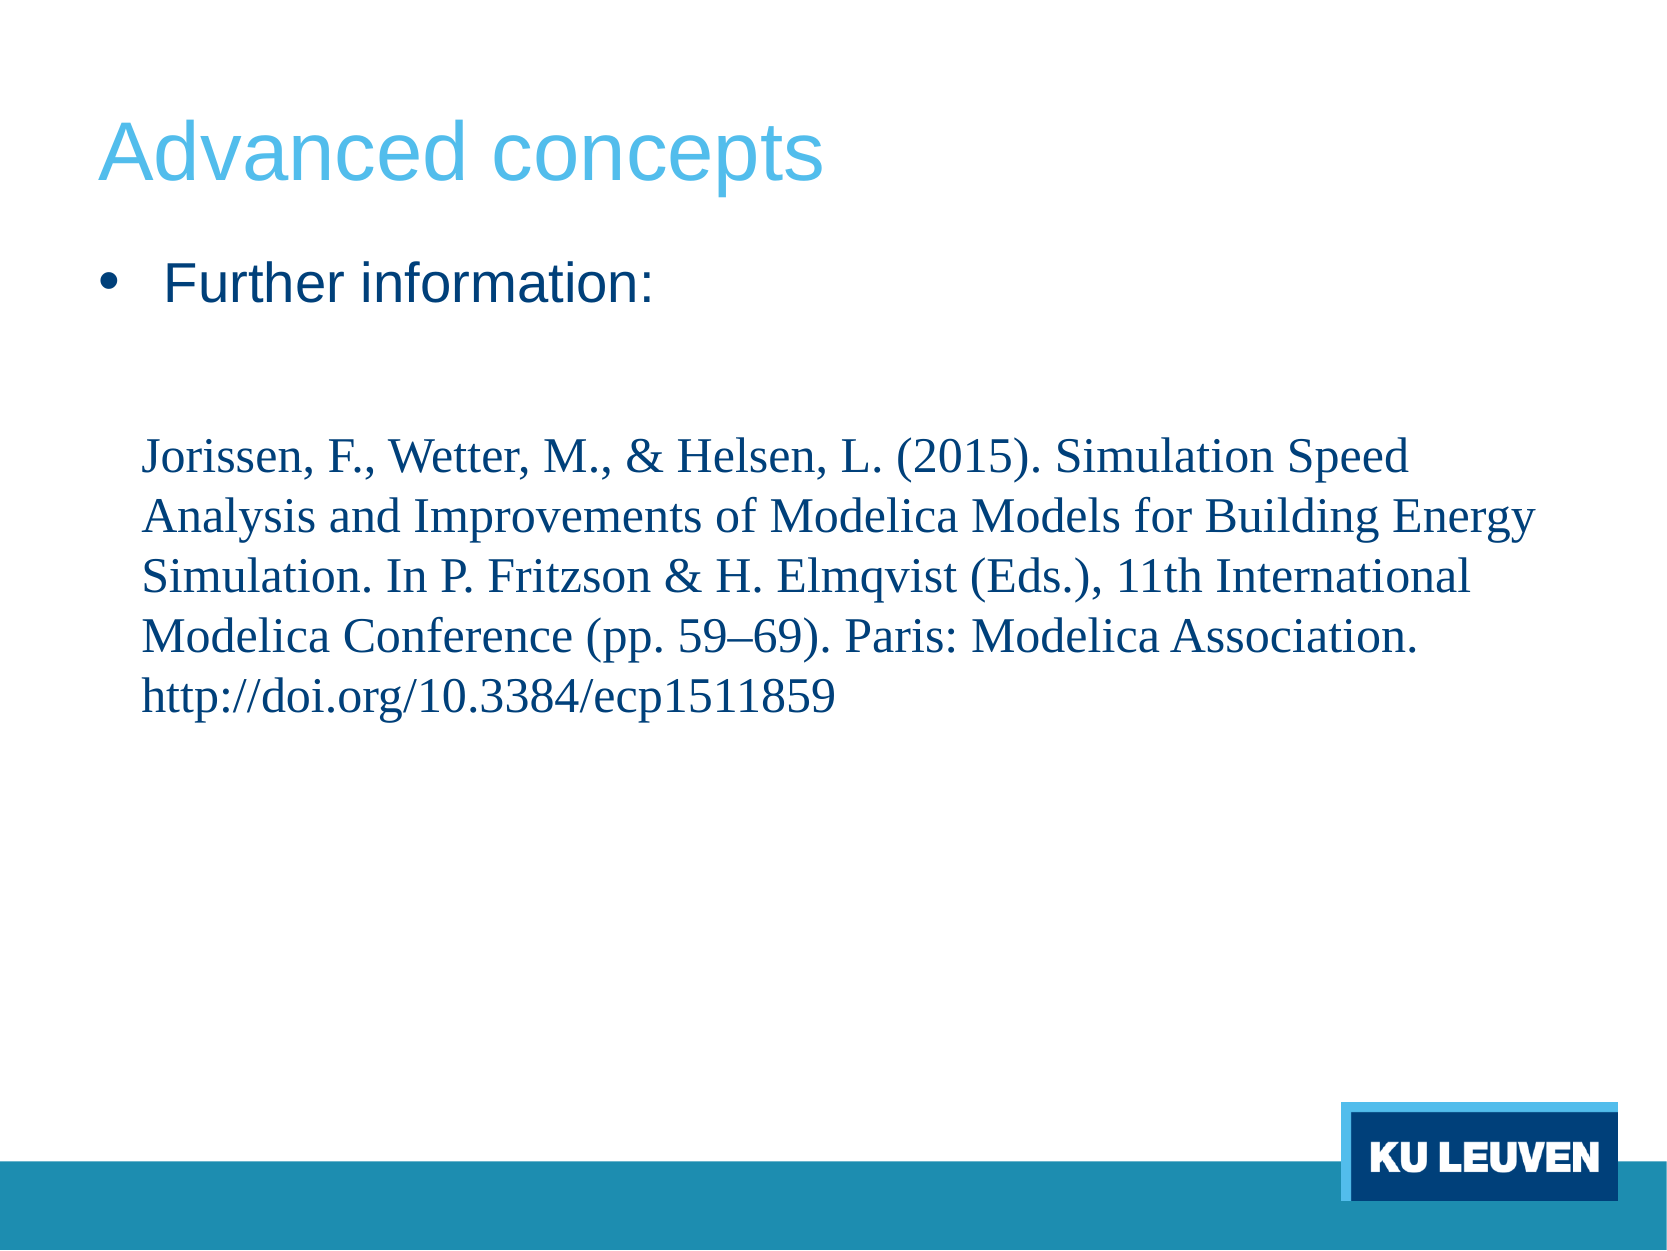

# Advanced concepts
Further information:

Jorissen, F., Wetter, M., & Helsen, L. (2015). Simulation Speed Analysis and Improvements of Modelica Models for Building Energy Simulation. In P. Fritzson & H. Elmqvist (Eds.), 11th International Modelica Conference (pp. 59–69). Paris: Modelica Association. http://doi.org/10.3384/ecp1511859